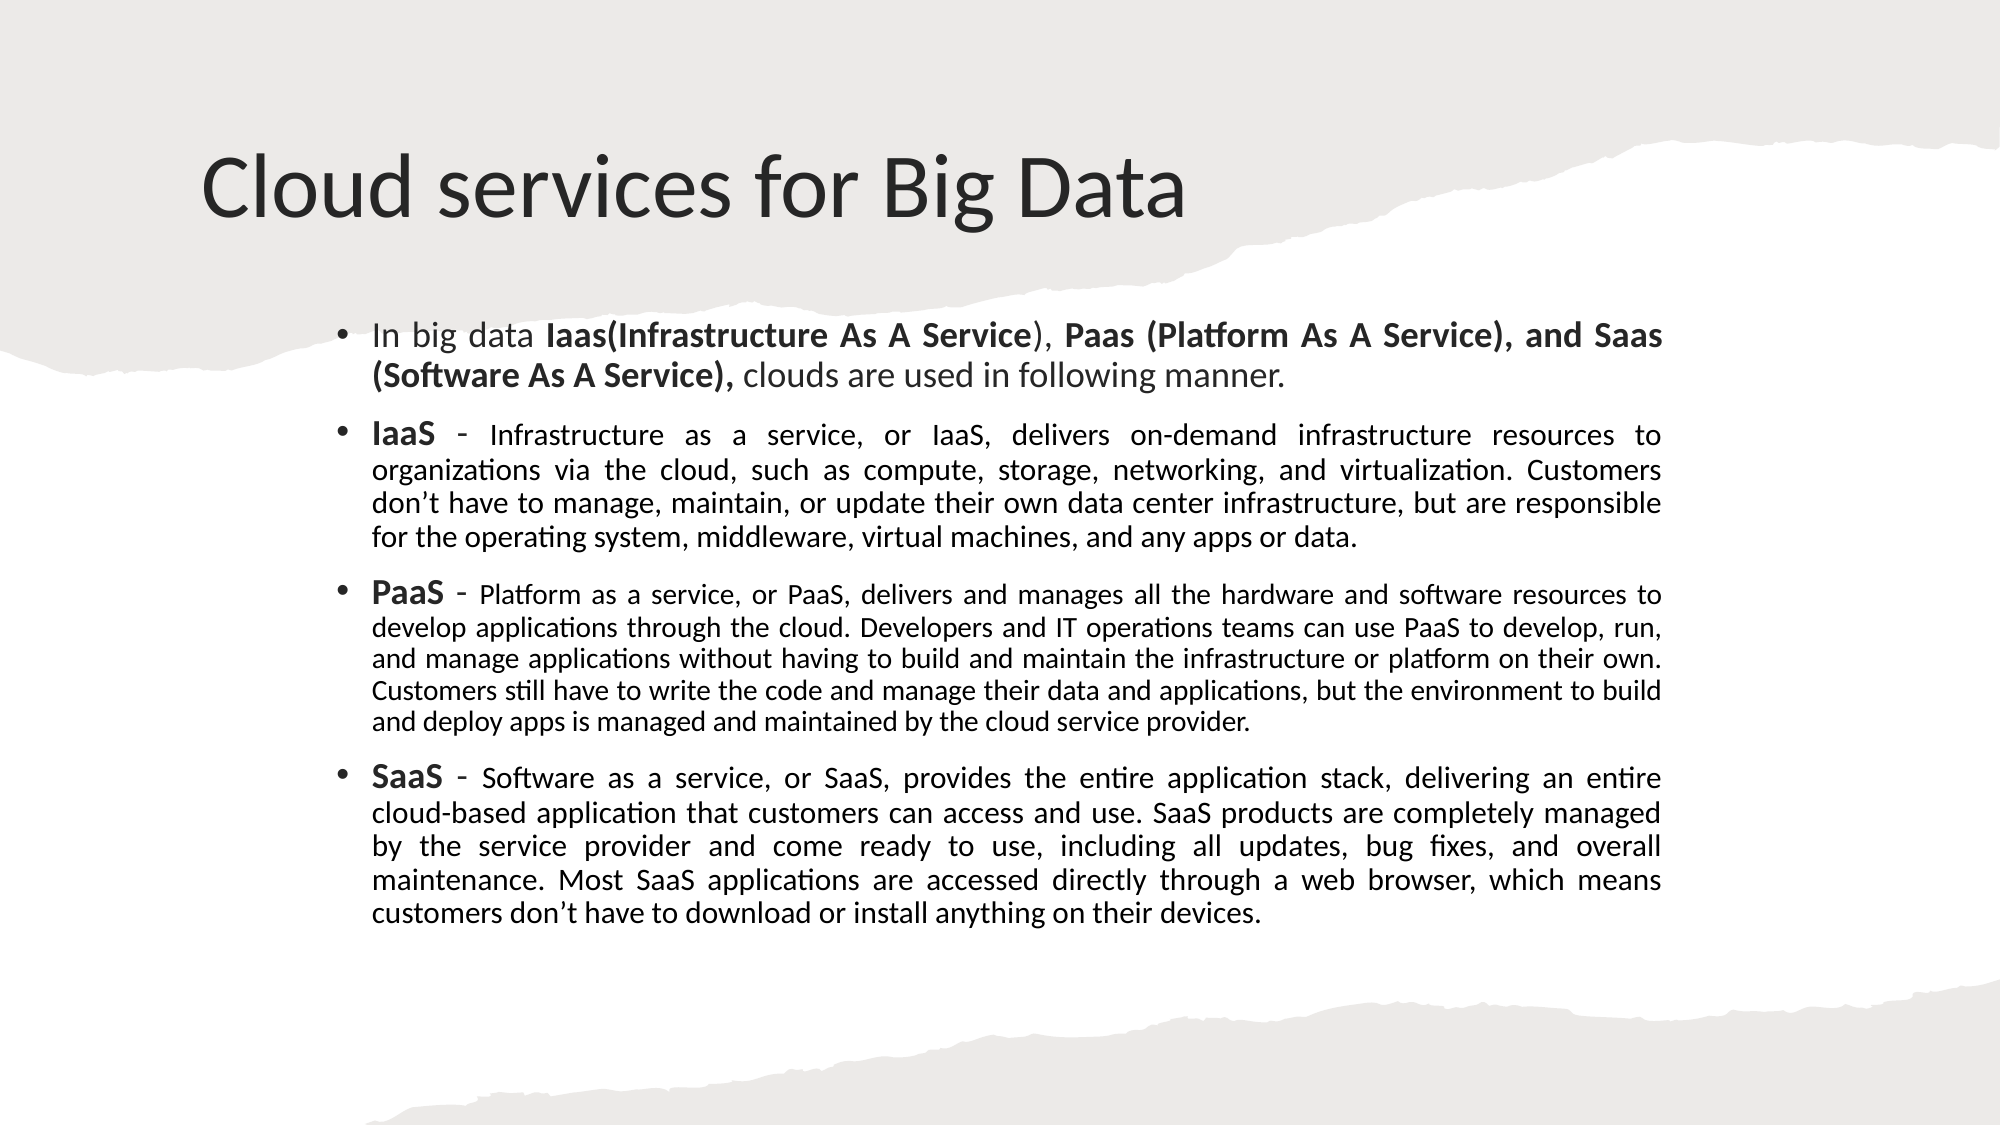

# Cloud services for Big Data
In big data Iaas(Infrastructure As A Service), Paas (Platform As A Service), and Saas (Software As A Service), clouds are used in following manner.
IaaS - Infrastructure as a service, or IaaS, delivers on-demand infrastructure resources to organizations via the cloud, such as compute, storage, networking, and virtualization. Customers don’t have to manage, maintain, or update their own data center infrastructure, but are responsible for the operating system, middleware, virtual machines, and any apps or data.
PaaS - Platform as a service, or PaaS, delivers and manages all the hardware and software resources to develop applications through the cloud. Developers and IT operations teams can use PaaS to develop, run, and manage applications without having to build and maintain the infrastructure or platform on their own. Customers still have to write the code and manage their data and applications, but the environment to build and deploy apps is managed and maintained by the cloud service provider.
SaaS - Software as a service, or SaaS, provides the entire application stack, delivering an entire cloud-based application that customers can access and use. SaaS products are completely managed by the service provider and come ready to use, including all updates, bug fixes, and overall maintenance. Most SaaS applications are accessed directly through a web browser, which means customers don’t have to download or install anything on their devices.